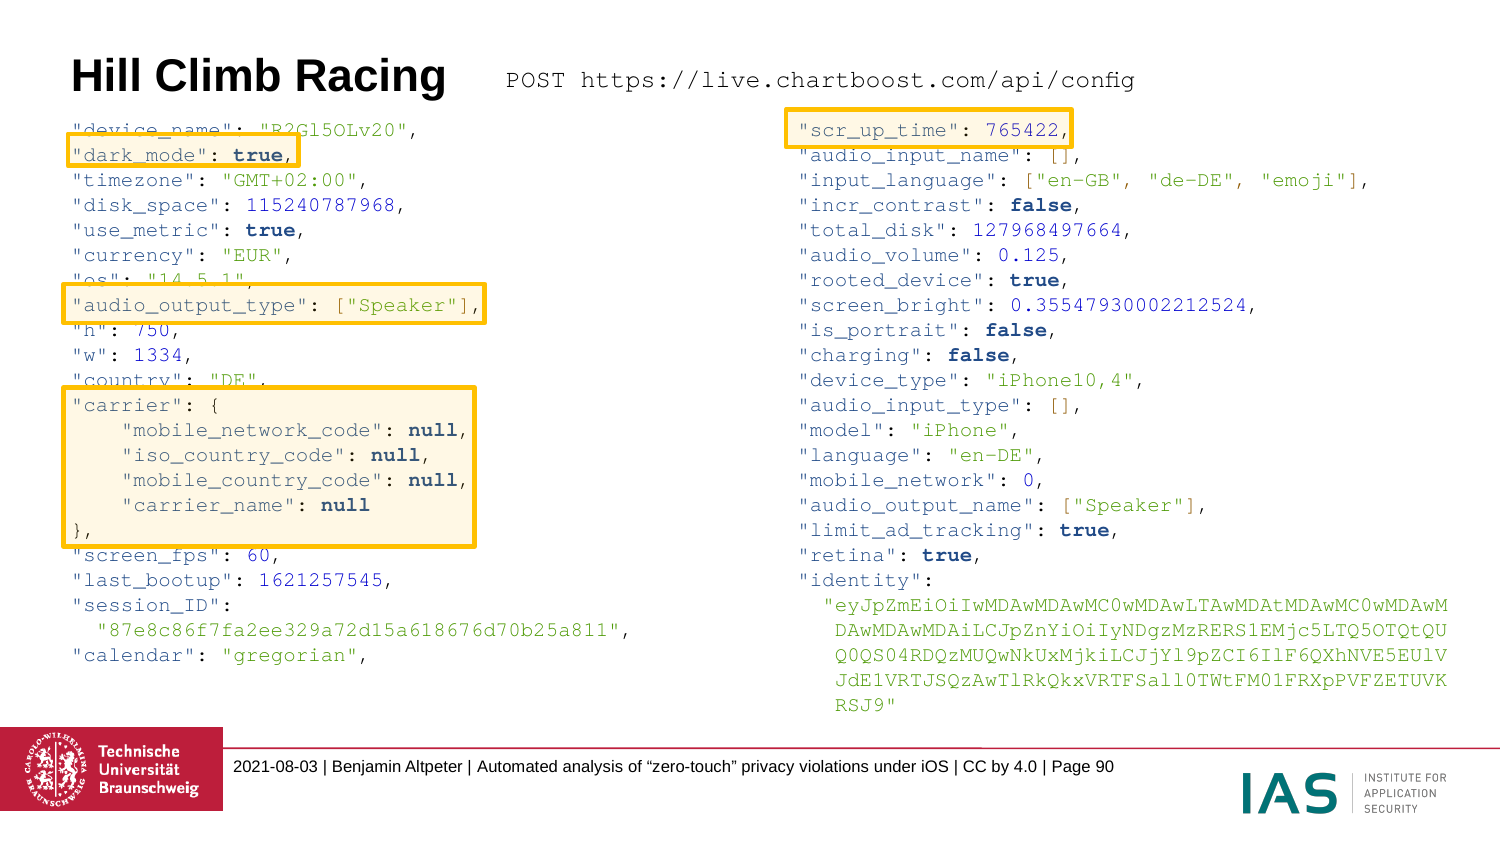

# Hill Climb Racing
POST https://live.chartboost.com/api/config

"device_name": "R2Gl5OLv20",
"dark_mode": true,
"timezone": "GMT+02:00",
"disk_space": 115240787968,
"use_metric": true,
"currency": "EUR",
"os": "14.5.1",
"audio_output_type": ["Speaker"],
"h": 750,
"w": 1334,
"country": "DE",
"carrier": {
    "mobile_network_code": null,
    "iso_country_code": null,
    "mobile_country_code": null,
    "carrier_name": null
},
"screen_fps": 60,
"last_bootup": 1621257545,
"session_ID":
  "87e8c86f7fa2ee329a72d15a618676d70b25a811",
"calendar": "gregorian",
"scr_up_time": 765422,
"audio_input_name": [],
"input_language": ["en-GB", "de-DE", "emoji"],
"incr_contrast": false,
"total_disk": 127968497664,
"audio_volume": 0.125,
"rooted_device": true,
"screen_bright": 0.35547930002212524,
"is_portrait": false,
"charging": false,
"device_type": "iPhone10,4",
"audio_input_type": [],
"model": "iPhone",
"language": "en-DE",
"mobile_network": 0,
"audio_output_name": ["Speaker"],
"limit_ad_tracking": true,
"retina": true,
"identity":
  "eyJpZmEiOiIwMDAwMDAwMC0wMDAwLTAwMDAtMDAwMC0wMDAwM
   DAwMDAwMDAiLCJpZnYiOiIyNDgzMzRERS1EMjc5LTQ5OTQtQU
   Q0QS04RDQzMUQwNkUxMjkiLCJjYl9pZCI6IlF6QXhNVE5EUlV
   JdE1VRTJSQzAwTlRkQkxVRTFSall0TWtFM01FRXpPVFZETUVK
   RSJ9"